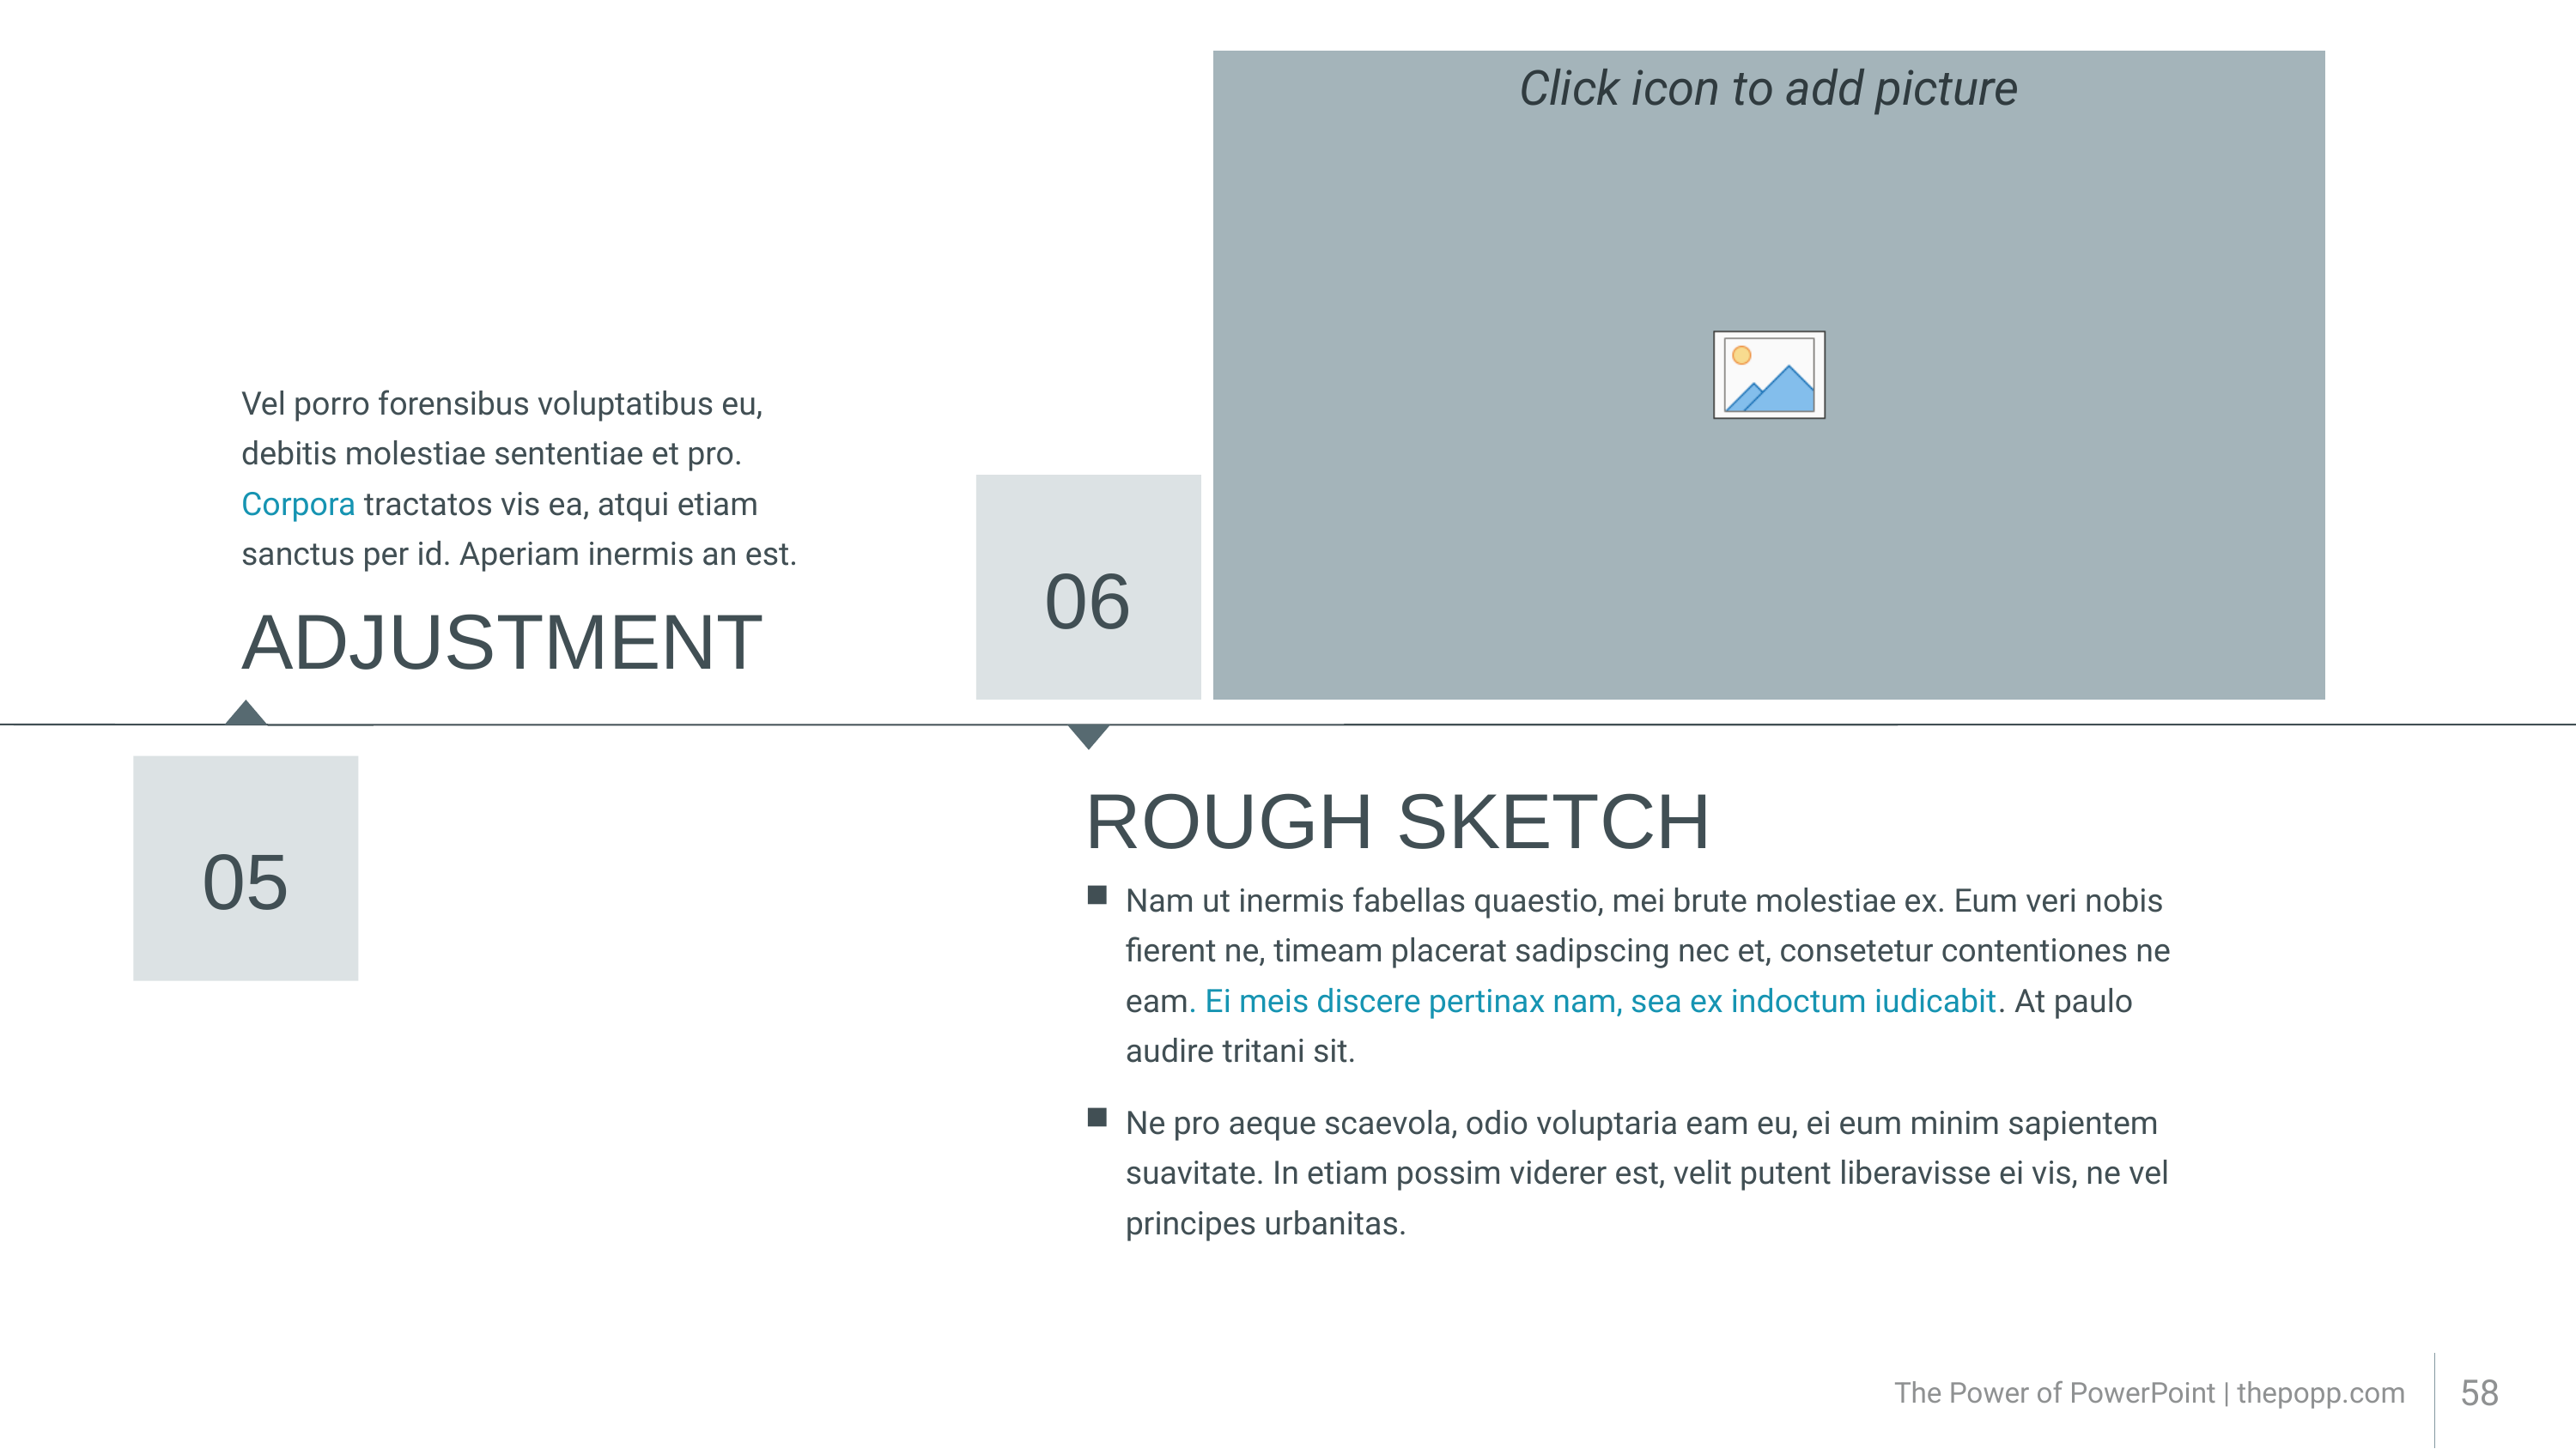

Vel porro forensibus voluptatibus eu, debitis molestiae sententiae et pro. Corpora tractatos vis ea, atqui etiam sanctus per id. Aperiam inermis an est.
06
ADJUSTMENT
ROUGH SKETCH
05
Nam ut inermis fabellas quaestio, mei brute molestiae ex. Eum veri nobis fierent ne, timeam placerat sadipscing nec et, consetetur contentiones ne eam. Ei meis discere pertinax nam, sea ex indoctum iudicabit. At paulo audire tritani sit.
Ne pro aeque scaevola, odio voluptaria eam eu, ei eum minim sapientem suavitate. In etiam possim viderer est, velit putent liberavisse ei vis, ne vel principes urbanitas.
58
The Power of PowerPoint | thepopp.com